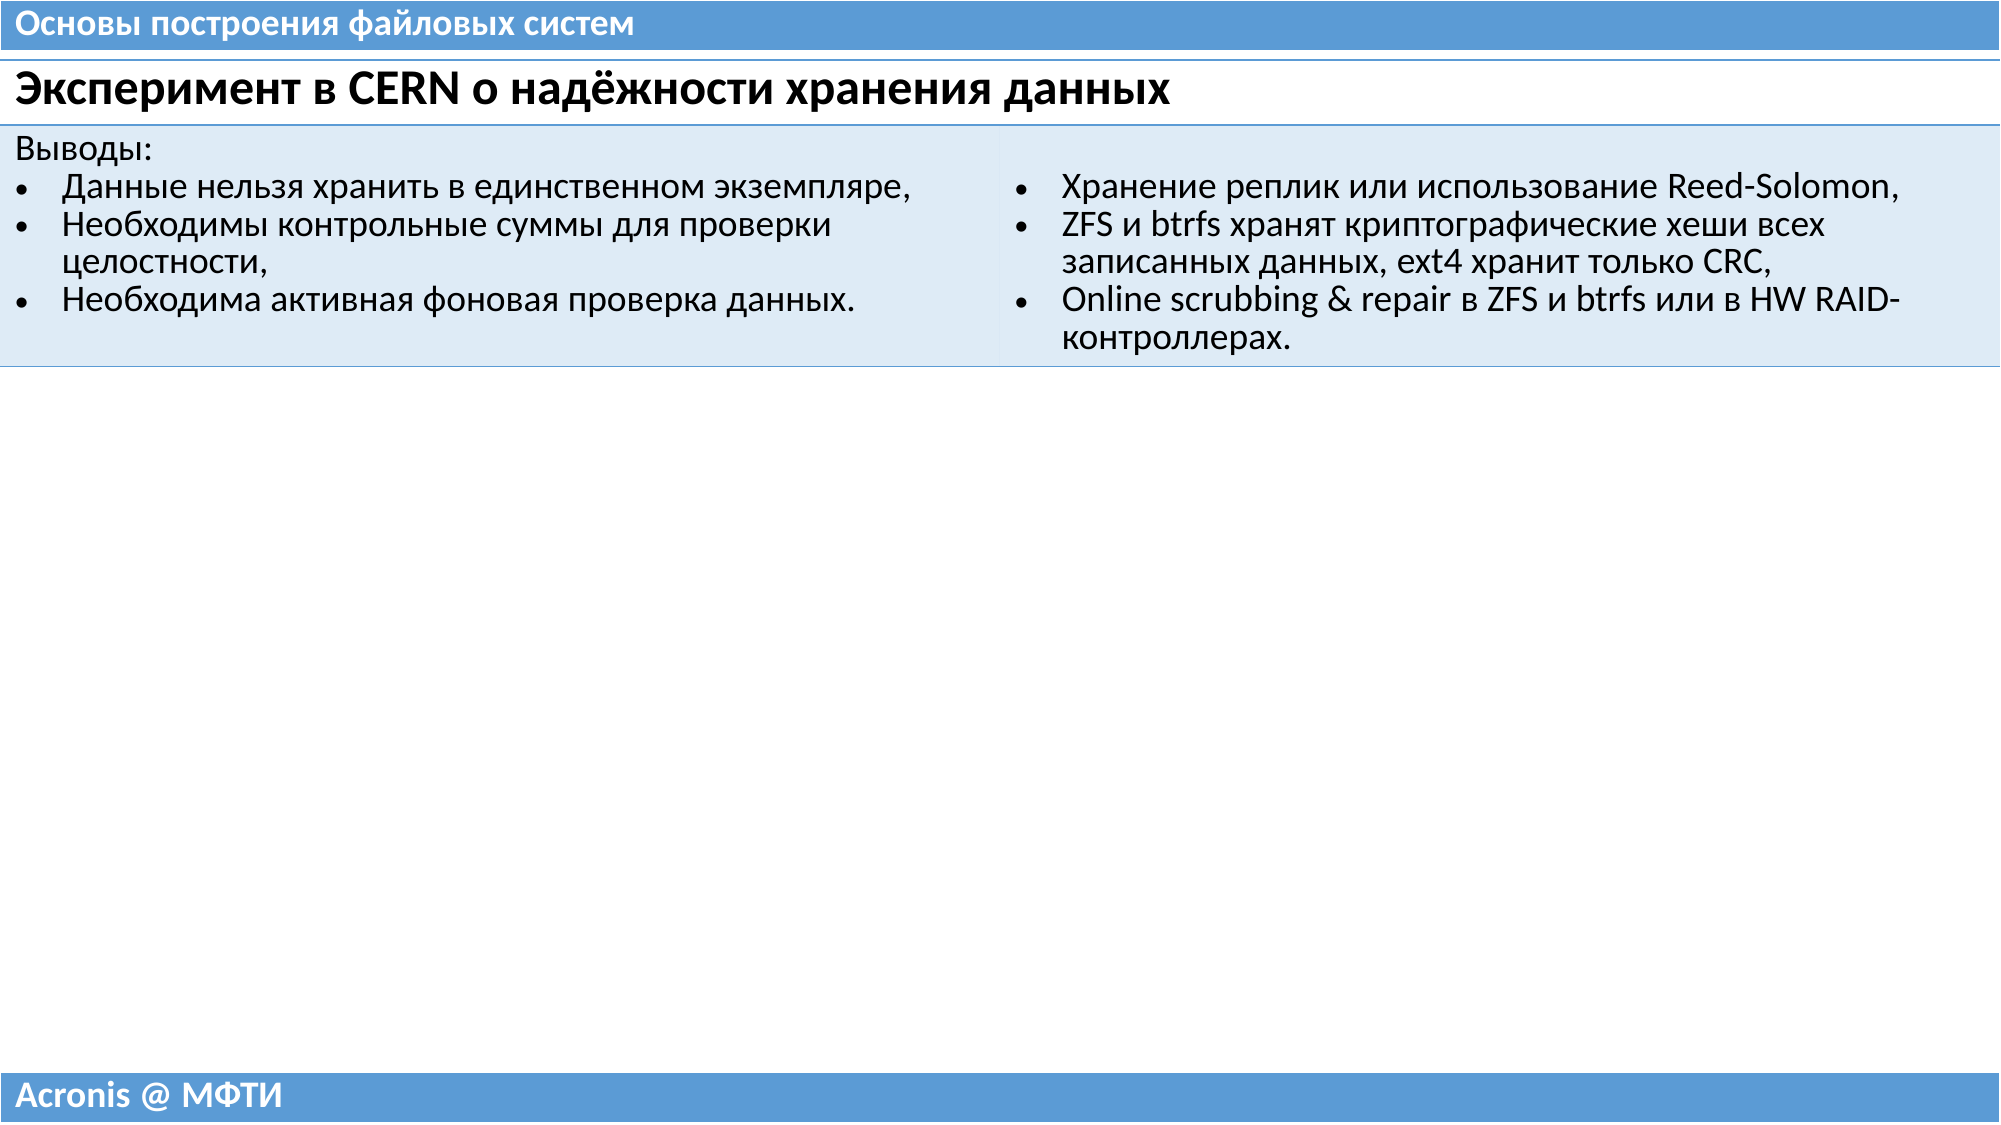

| Основы построения файловых систем |
| --- |
| Эксперимент в CERN о надёжности хранения данных |  |
| --- | --- |
| Выводы: Данные нельзя хранить в единственном экземпляре, Необходимы контрольные суммы для проверки целостности, Необходима активная фоновая проверка данных. | Хранение реплик или использование Reed-Solomon, ZFS и btrfs хранят криптографические хеши всех записанных данных, ext4 хранит только CRC, Online scrubbing & repair в ZFS и btrfs или в HW RAID-контроллерах. |
| Acronis @ МФТИ |
| --- |